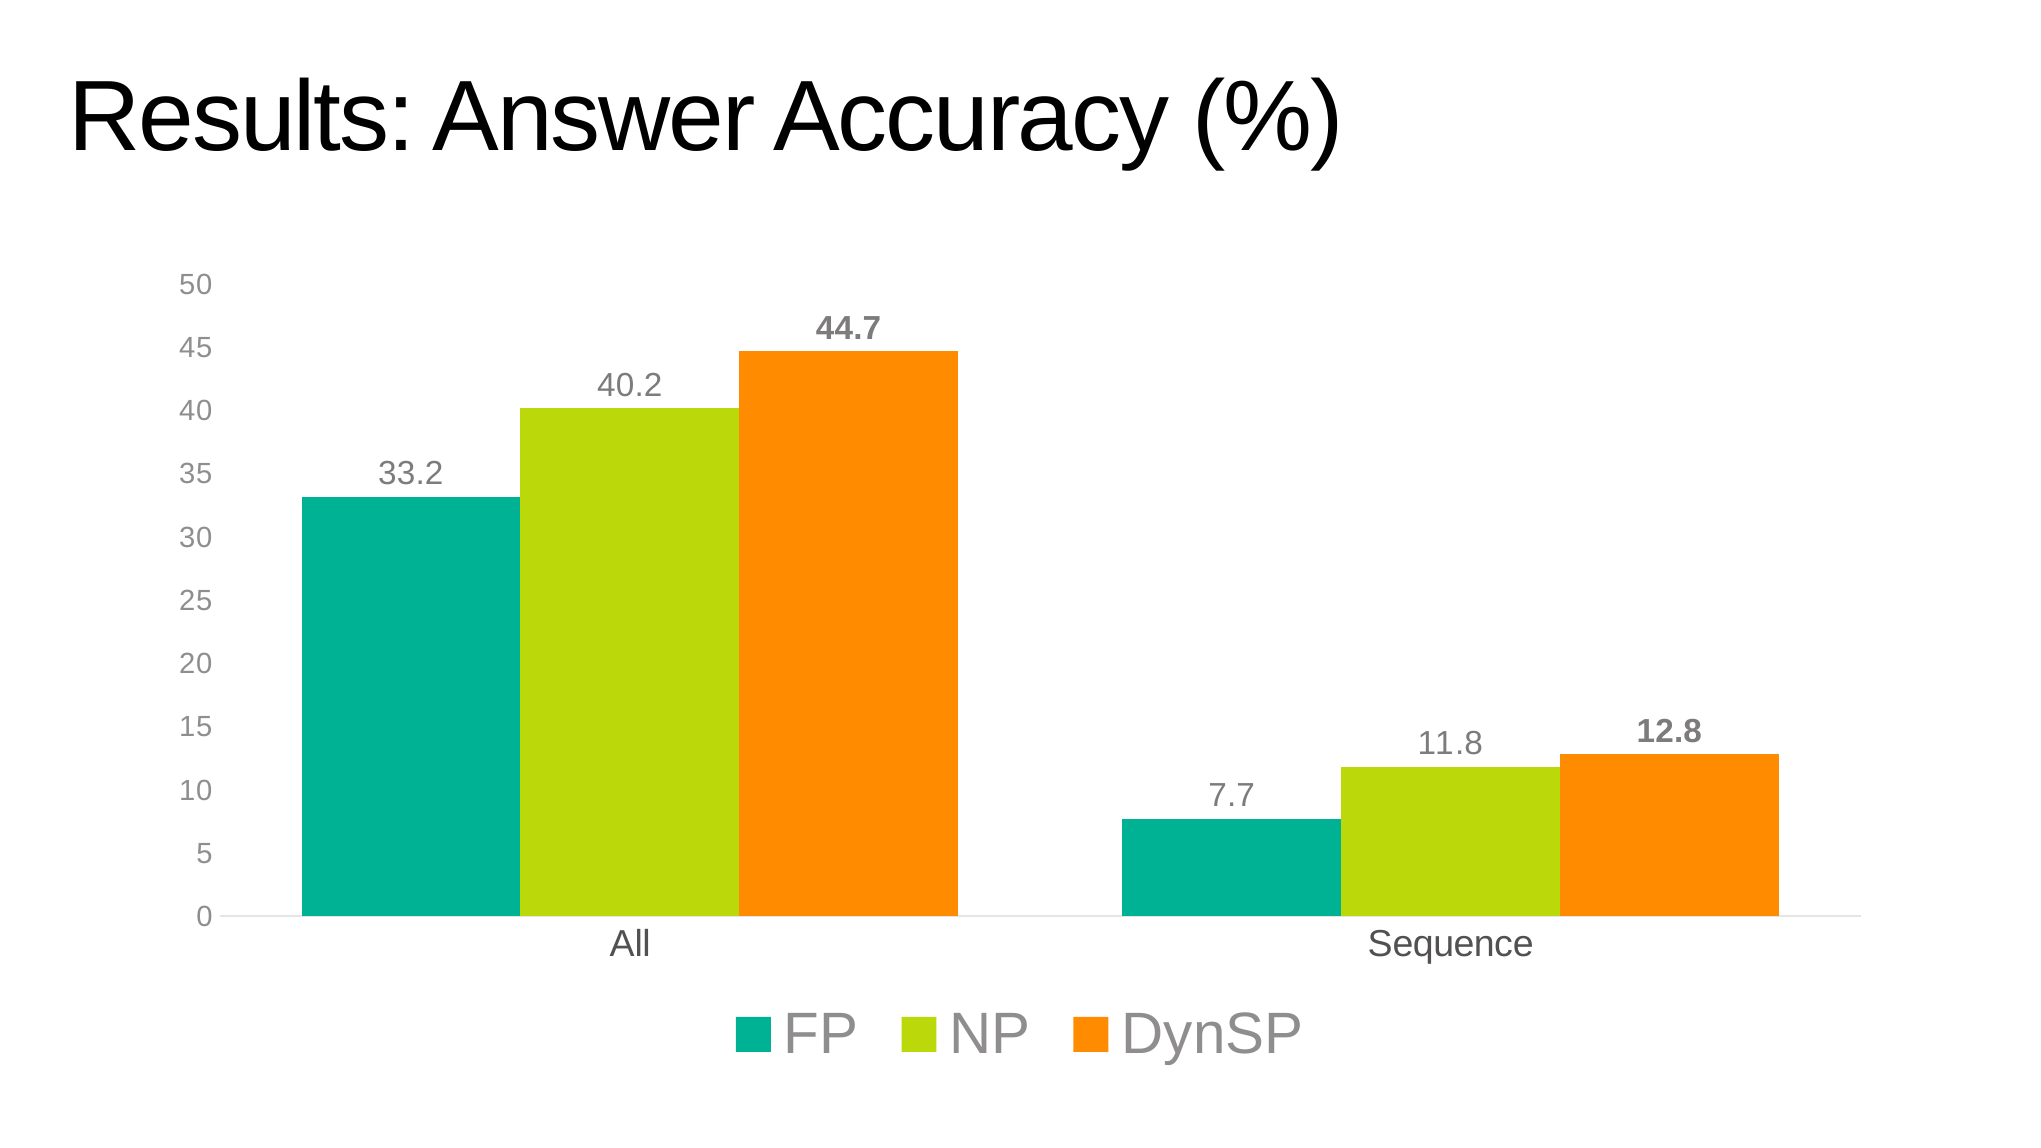

# Results: Answer Accuracy (%)

### Chart

| Category | FP | NP | DynSP |
|---|---|---|---|
| All | 33.2 | 40.2 | 44.7 |
| Sequence | 7.7 | 11.8 | 12.8 |